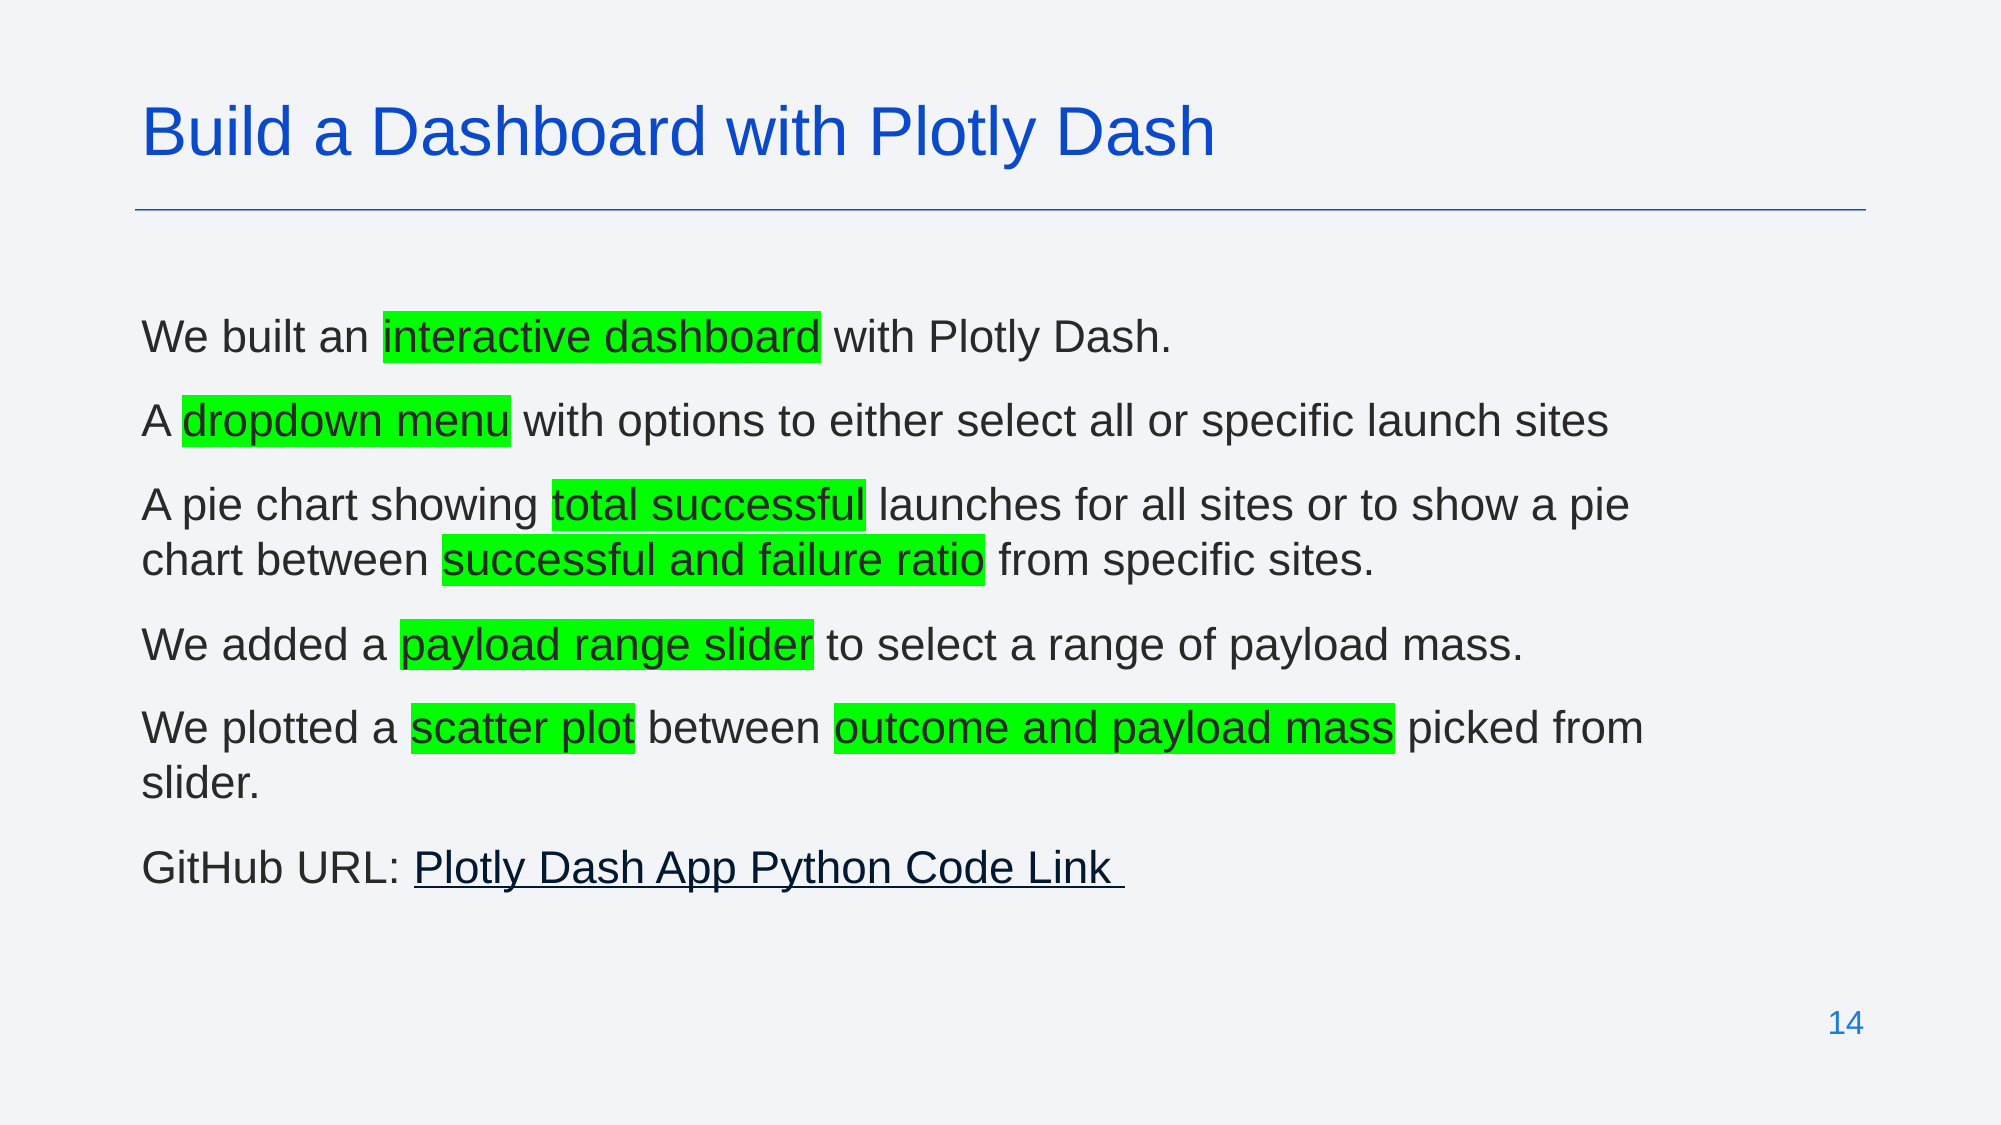

Build a Dashboard with Plotly Dash
We built an interactive dashboard with Plotly Dash.
A dropdown menu with options to either select all or specific launch sites
A pie chart showing total successful launches for all sites or to show a pie chart between successful and failure ratio from specific sites.
We added a payload range slider to select a range of payload mass.
We plotted a scatter plot between outcome and payload mass picked from slider.
GitHub URL: Plotly Dash App Python Code Link
14